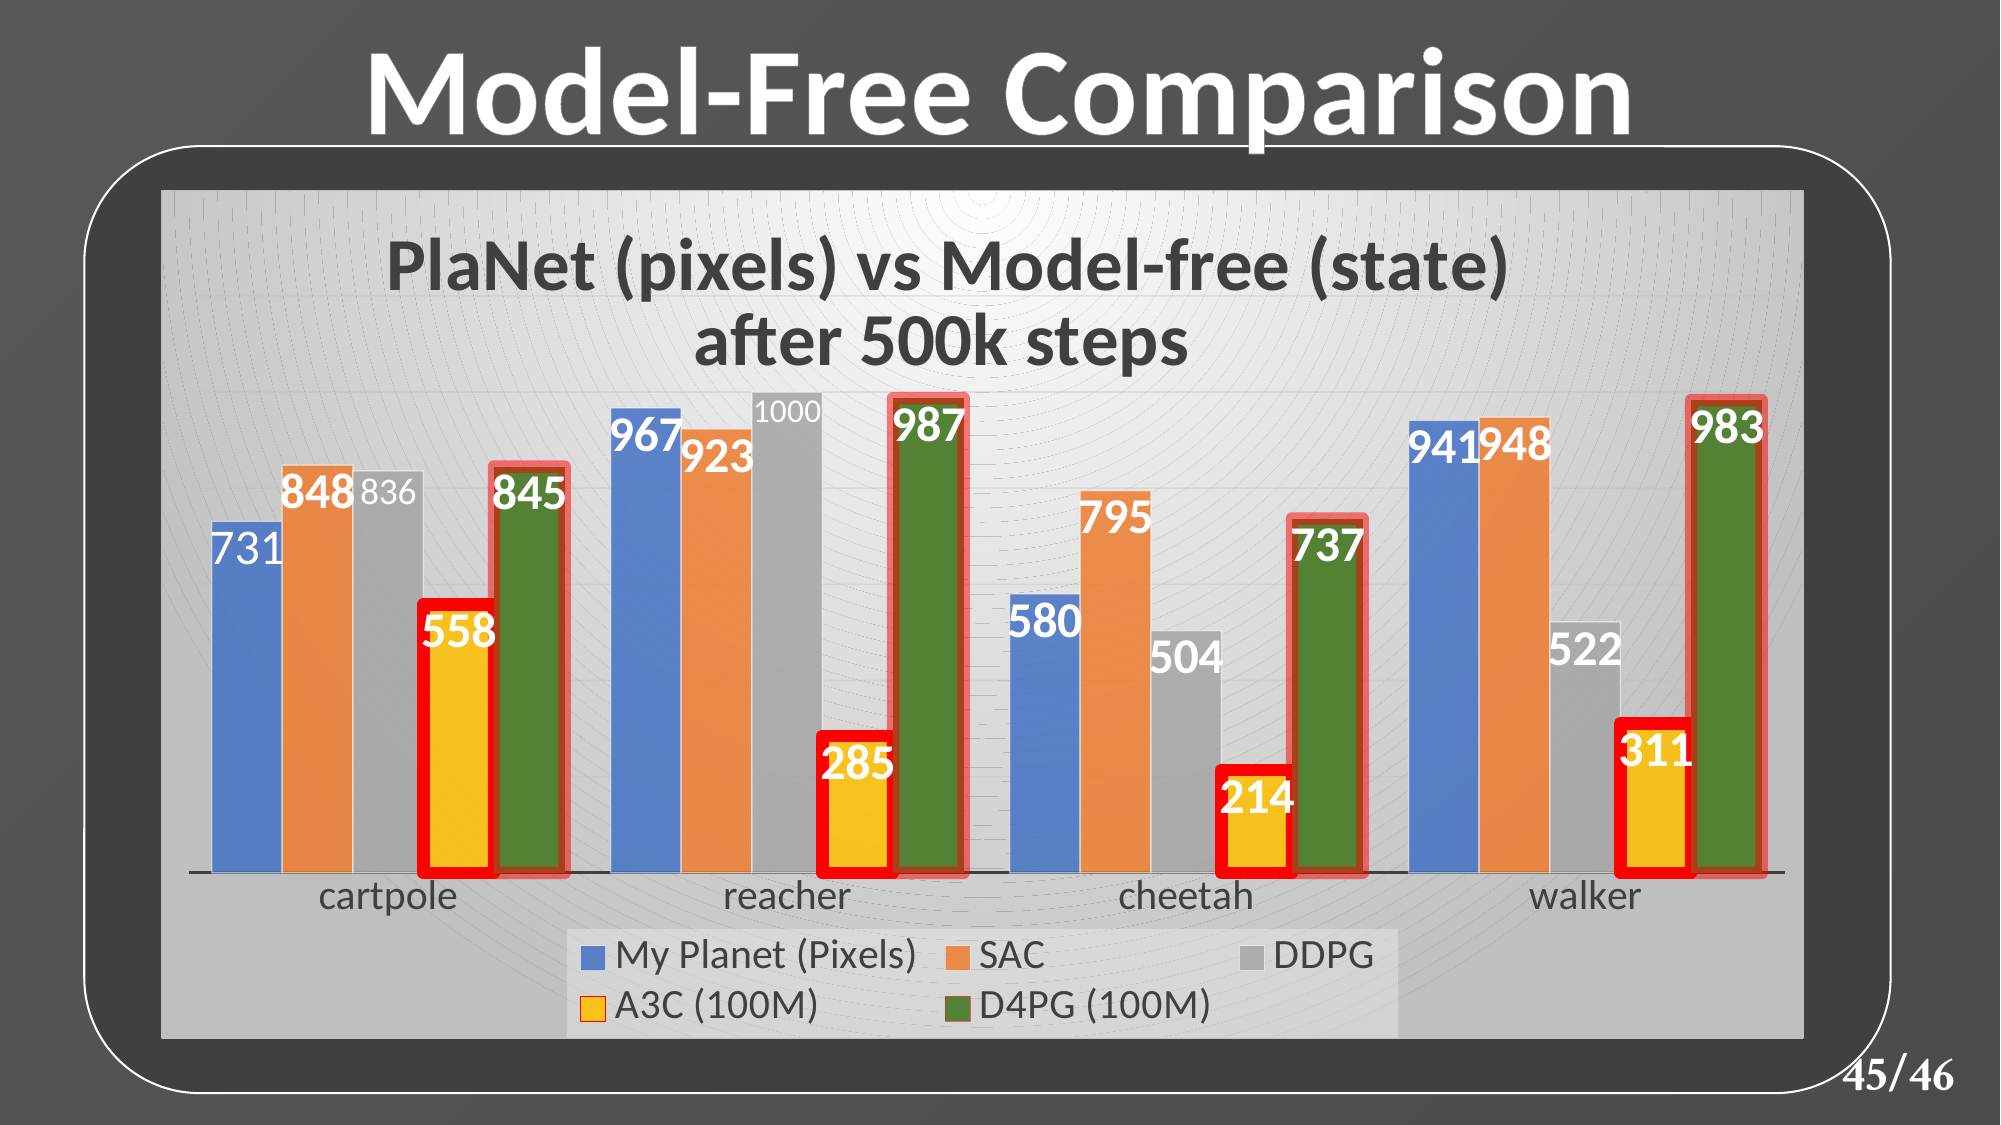

Model-Free Comparison

### Chart: PlaNet (pixels) vs Model-free (state) after 500k steps

| Category | My Planet (Pixels) | SAC | DDPG  | A3C (100M) | D4PG (100M) |
|---|---|---|---|---|---|
| cartpole | 731.0 | 848.0 | 836.0 | 558.0 | 845.0 |
| reacher | 967.0 | 923.0 | 1000.0 | 285.0 | 987.0 |
| cheetah | 580.0 | 795.0 | 504.0 | 214.0 | 737.0 |
| walker | 941.0 | 948.0 | 522.0 | 311.0 | 983.0 |
45/46